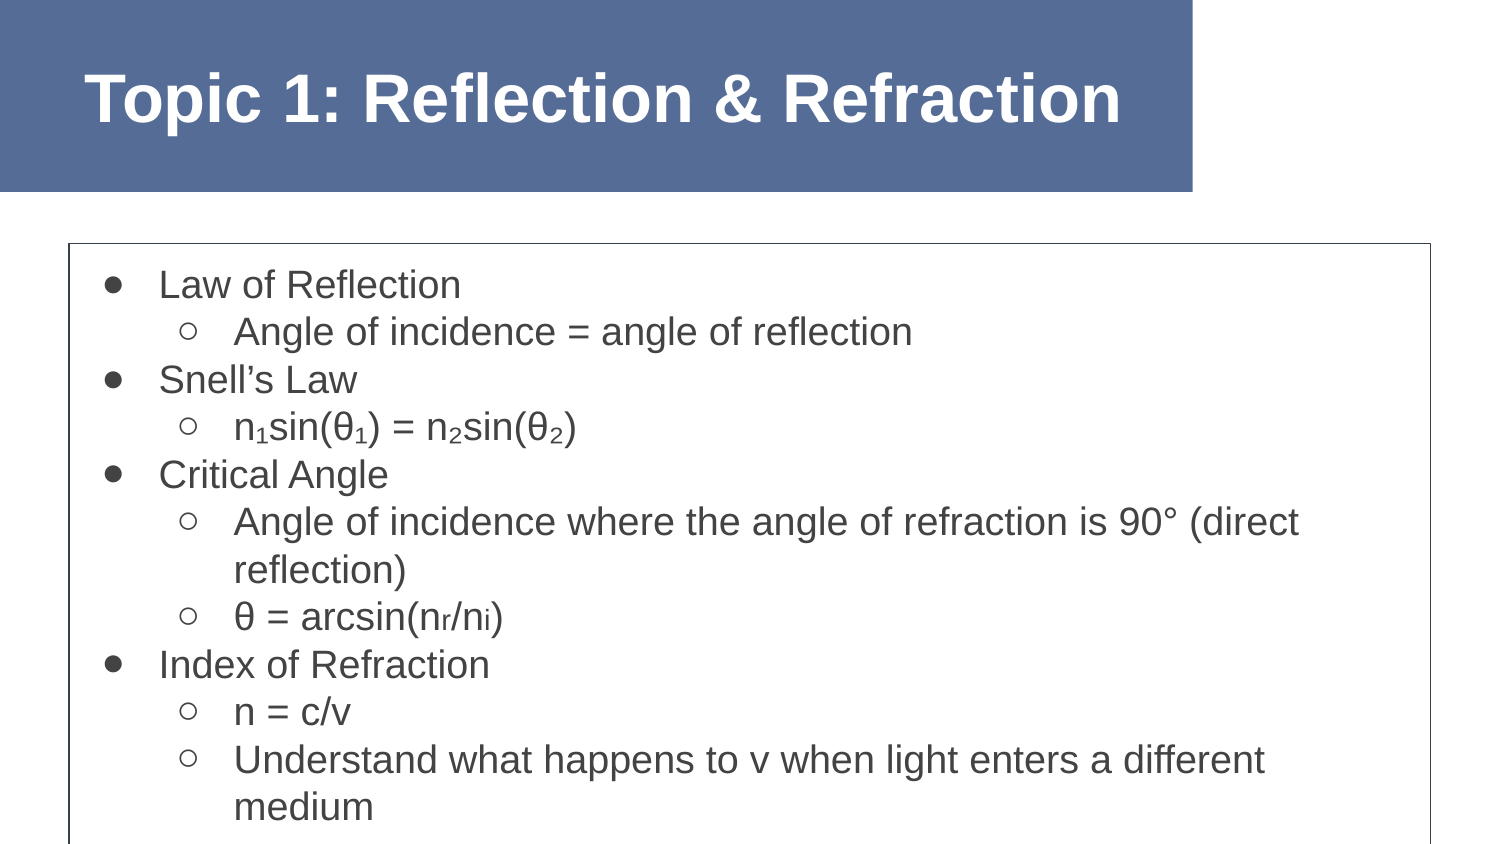

Topic 1: Reflection & Refraction
Law of Reflection
Angle of incidence = angle of reflection
Snell’s Law
n₁sin(θ₁) = n₂sin(θ₂)
Critical Angle
Angle of incidence where the angle of refraction is 90° (direct reflection)
θ = arcsin(nr/ni)
Index of Refraction
n = c/v
Understand what happens to v when light enters a different medium